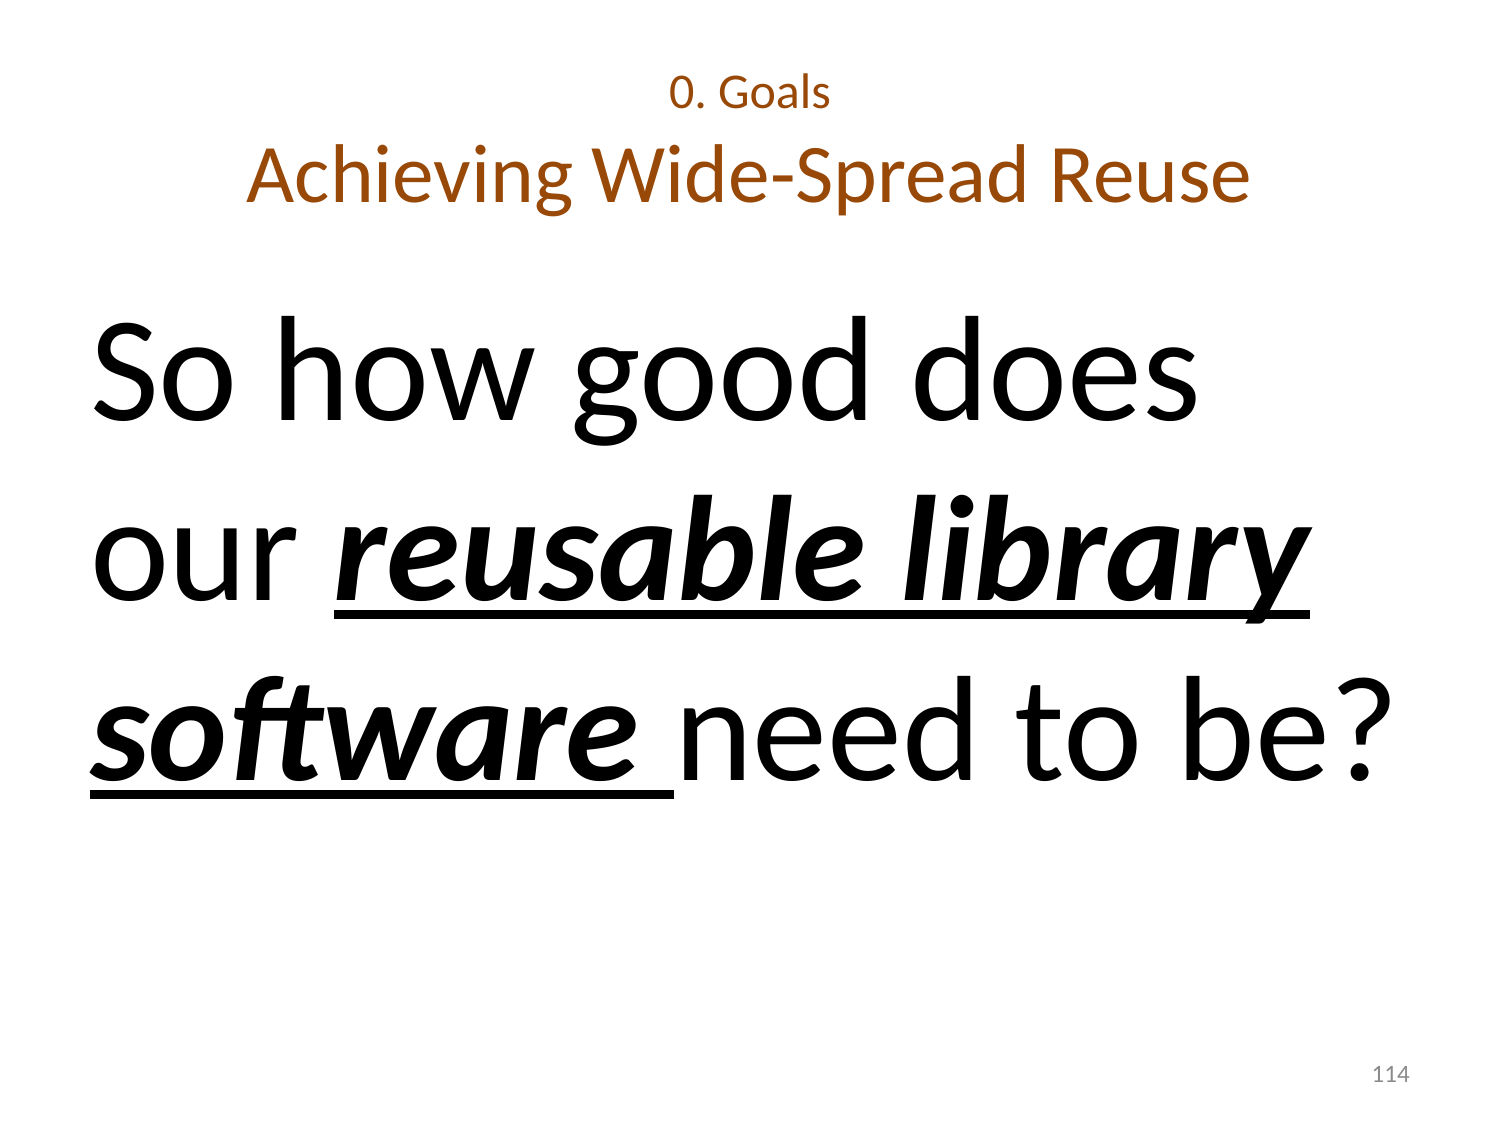

# 0. Goals Achieving Wide-Spread Reuse
So how good does our reusable library software need to be?

114